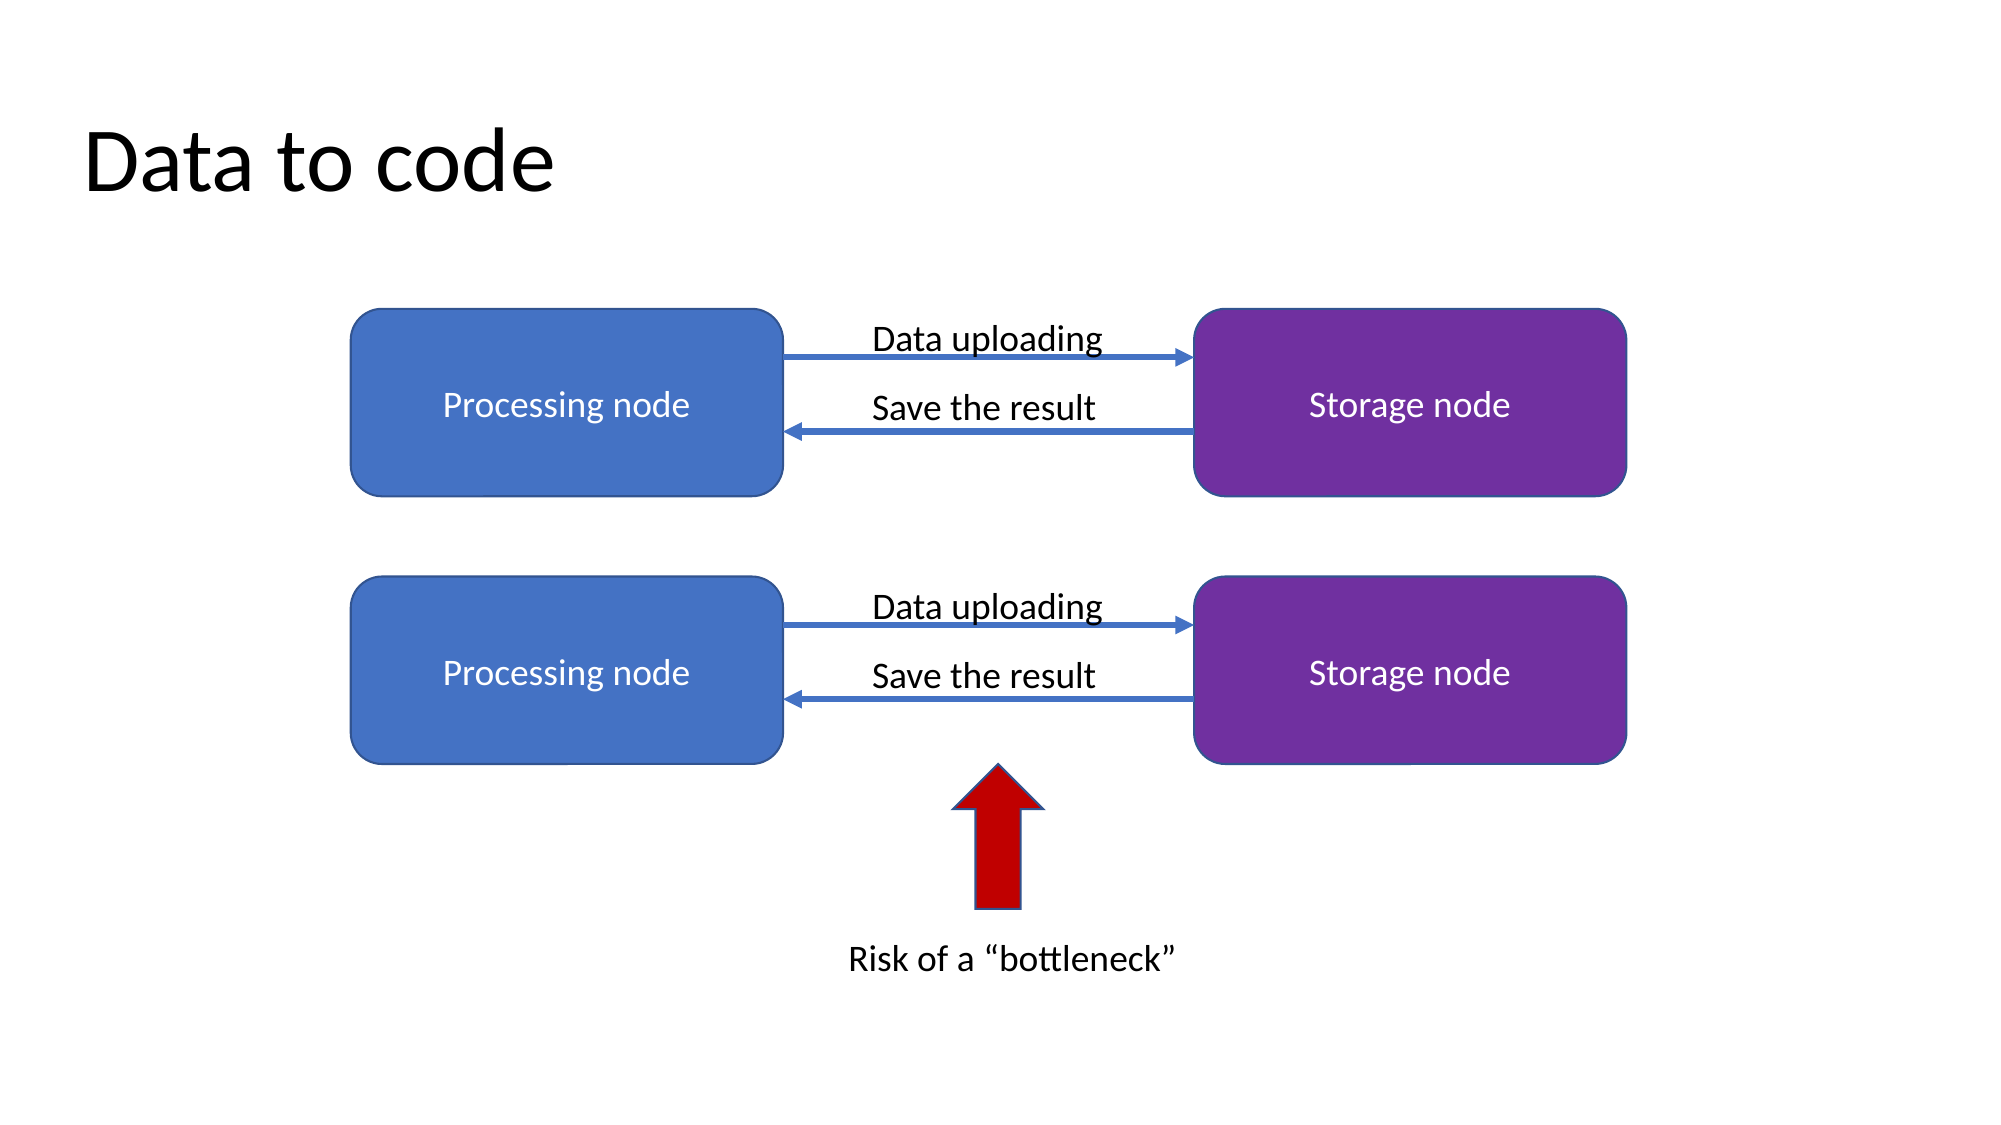

# Data to code
Data uploading
Processing node
Storage node
Save the result
Data uploading
Processing node
Storage node
Save the result

Risk of a “bottleneck”